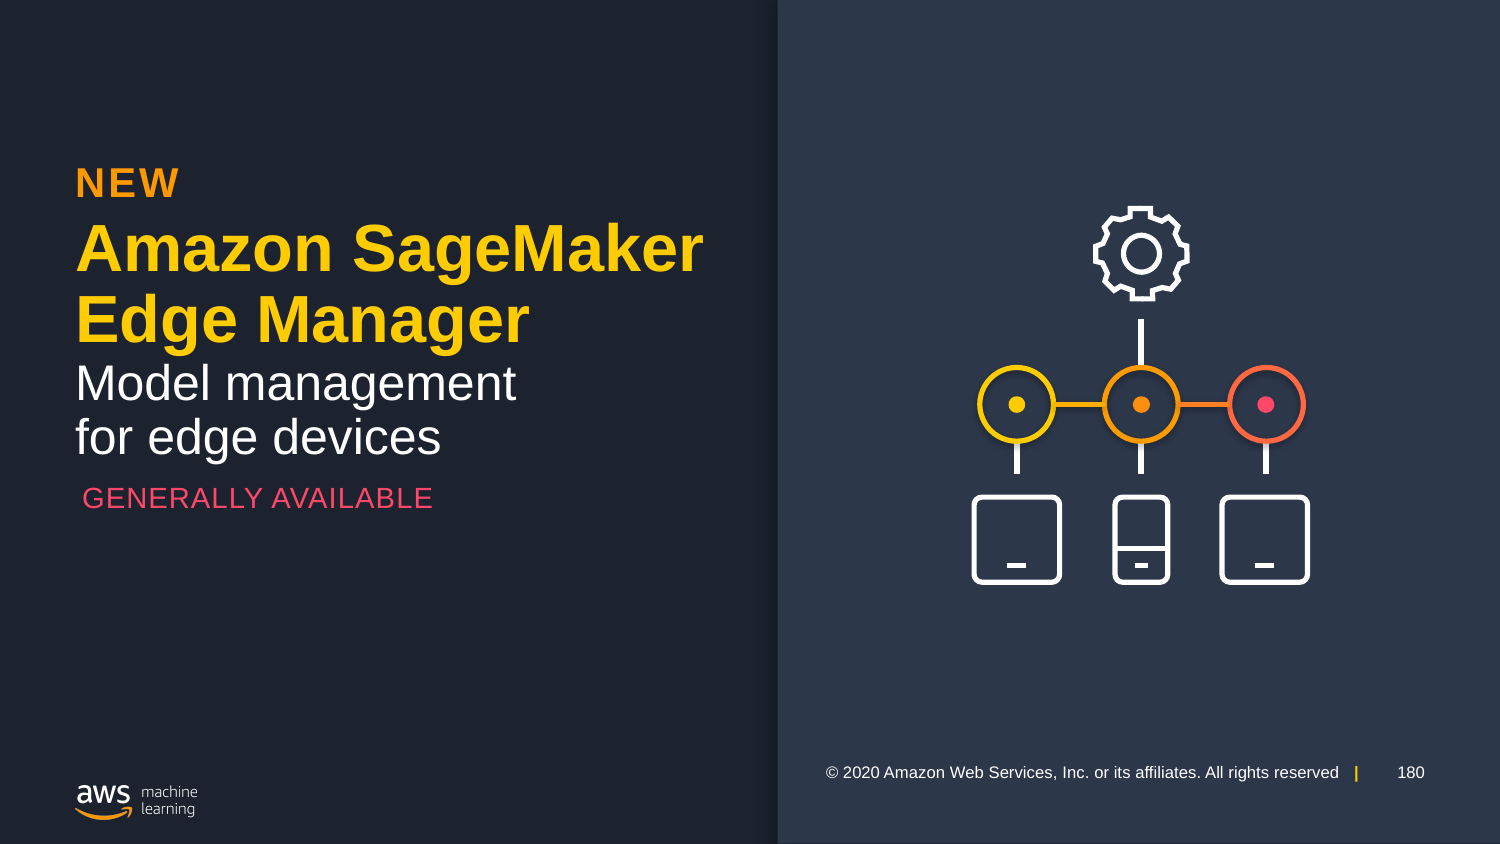

NEW

# Amazon SageMaker Edge Manager Model management for edge devices

GENERALLY AVAILABLE
© 2020 Amazon Web Services, Inc. or its affiliates. All rights reserved   |
180